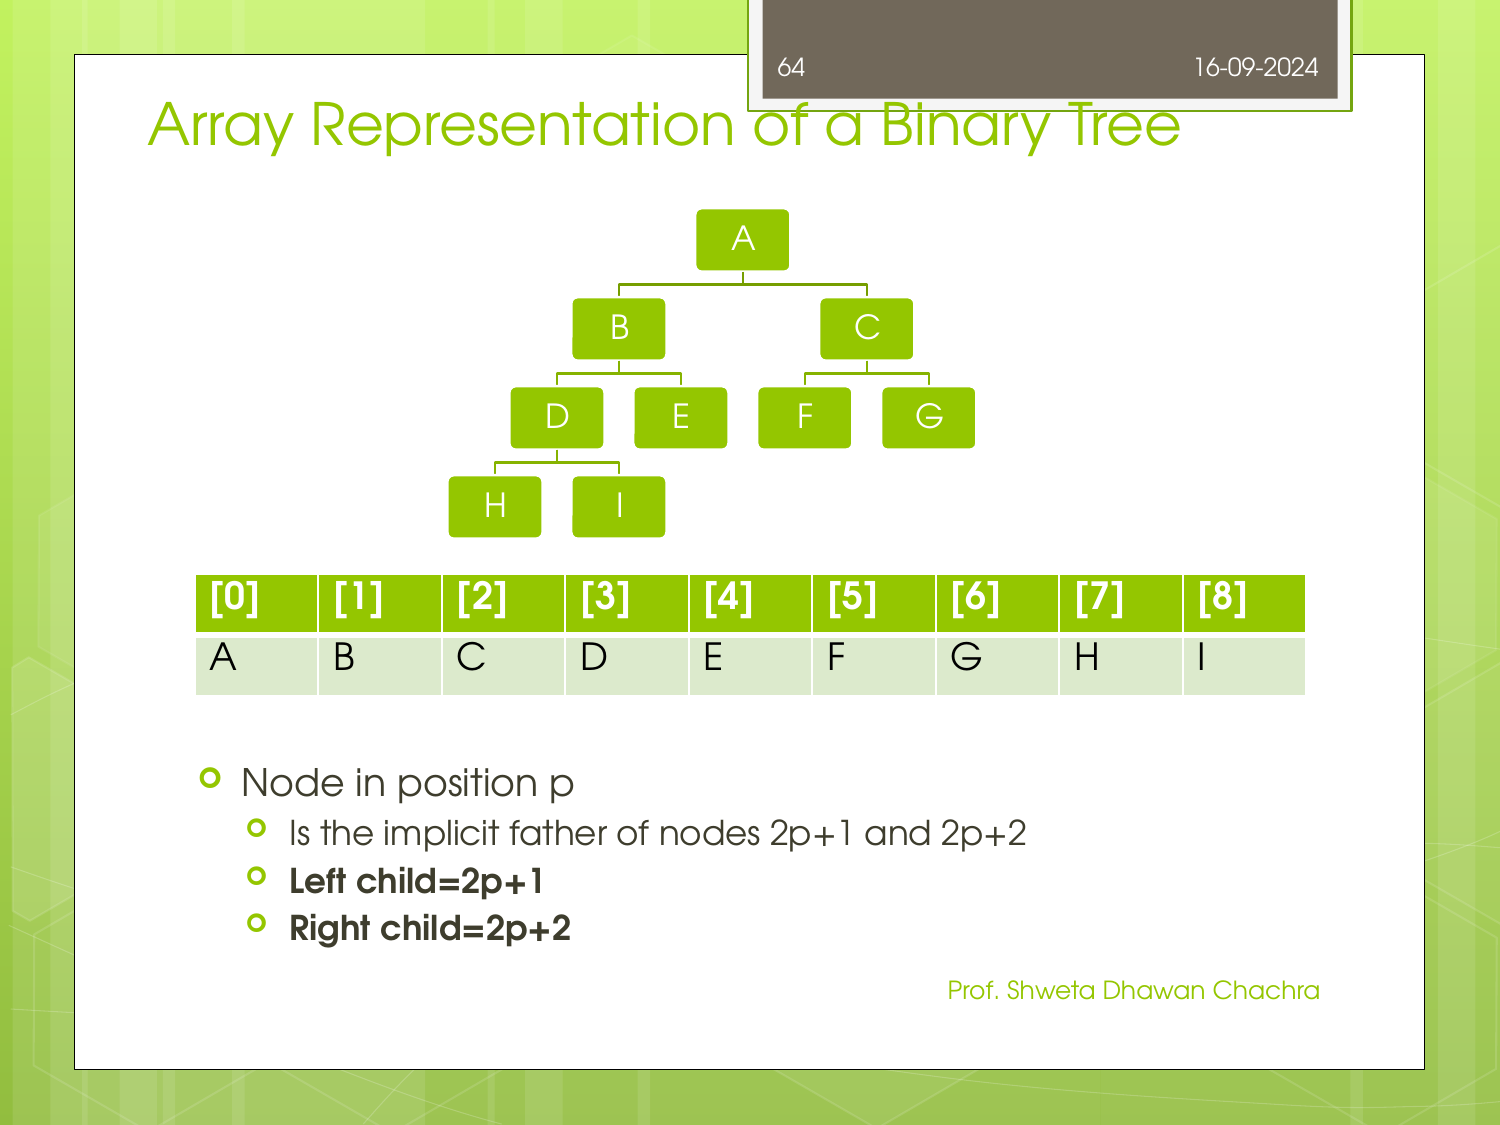

64
16-09-2024
Array Representation of a Binary Tree
A
B
D
H
I
E
C
F
G
| [0] | [1] | [2] | [3] | [4] | [5] | [6] | [7] | [8] |
| --- | --- | --- | --- | --- | --- | --- | --- | --- |
| A | B | C | D | E | F | G | H | I |
Node in position p
Is the implicit father of nodes 2p+1 and 2p+2
Left child=2p+1
Right child=2p+2

Prof. Shweta Dhawan Chachra